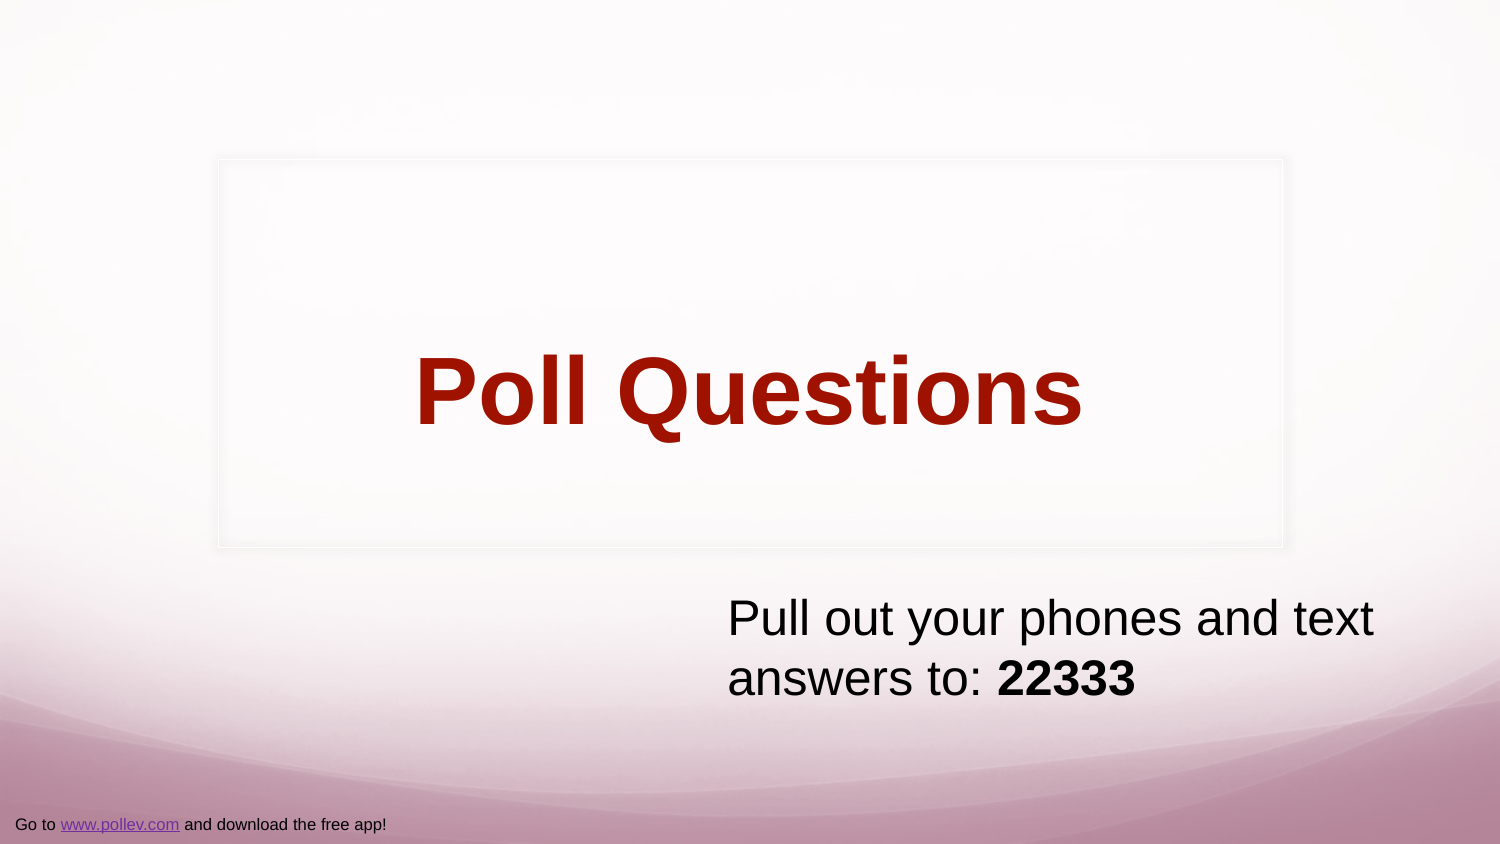

# Poll Questions
Pull out your phones and text answers to: 22333
Go to www.pollev.com and download the free app!